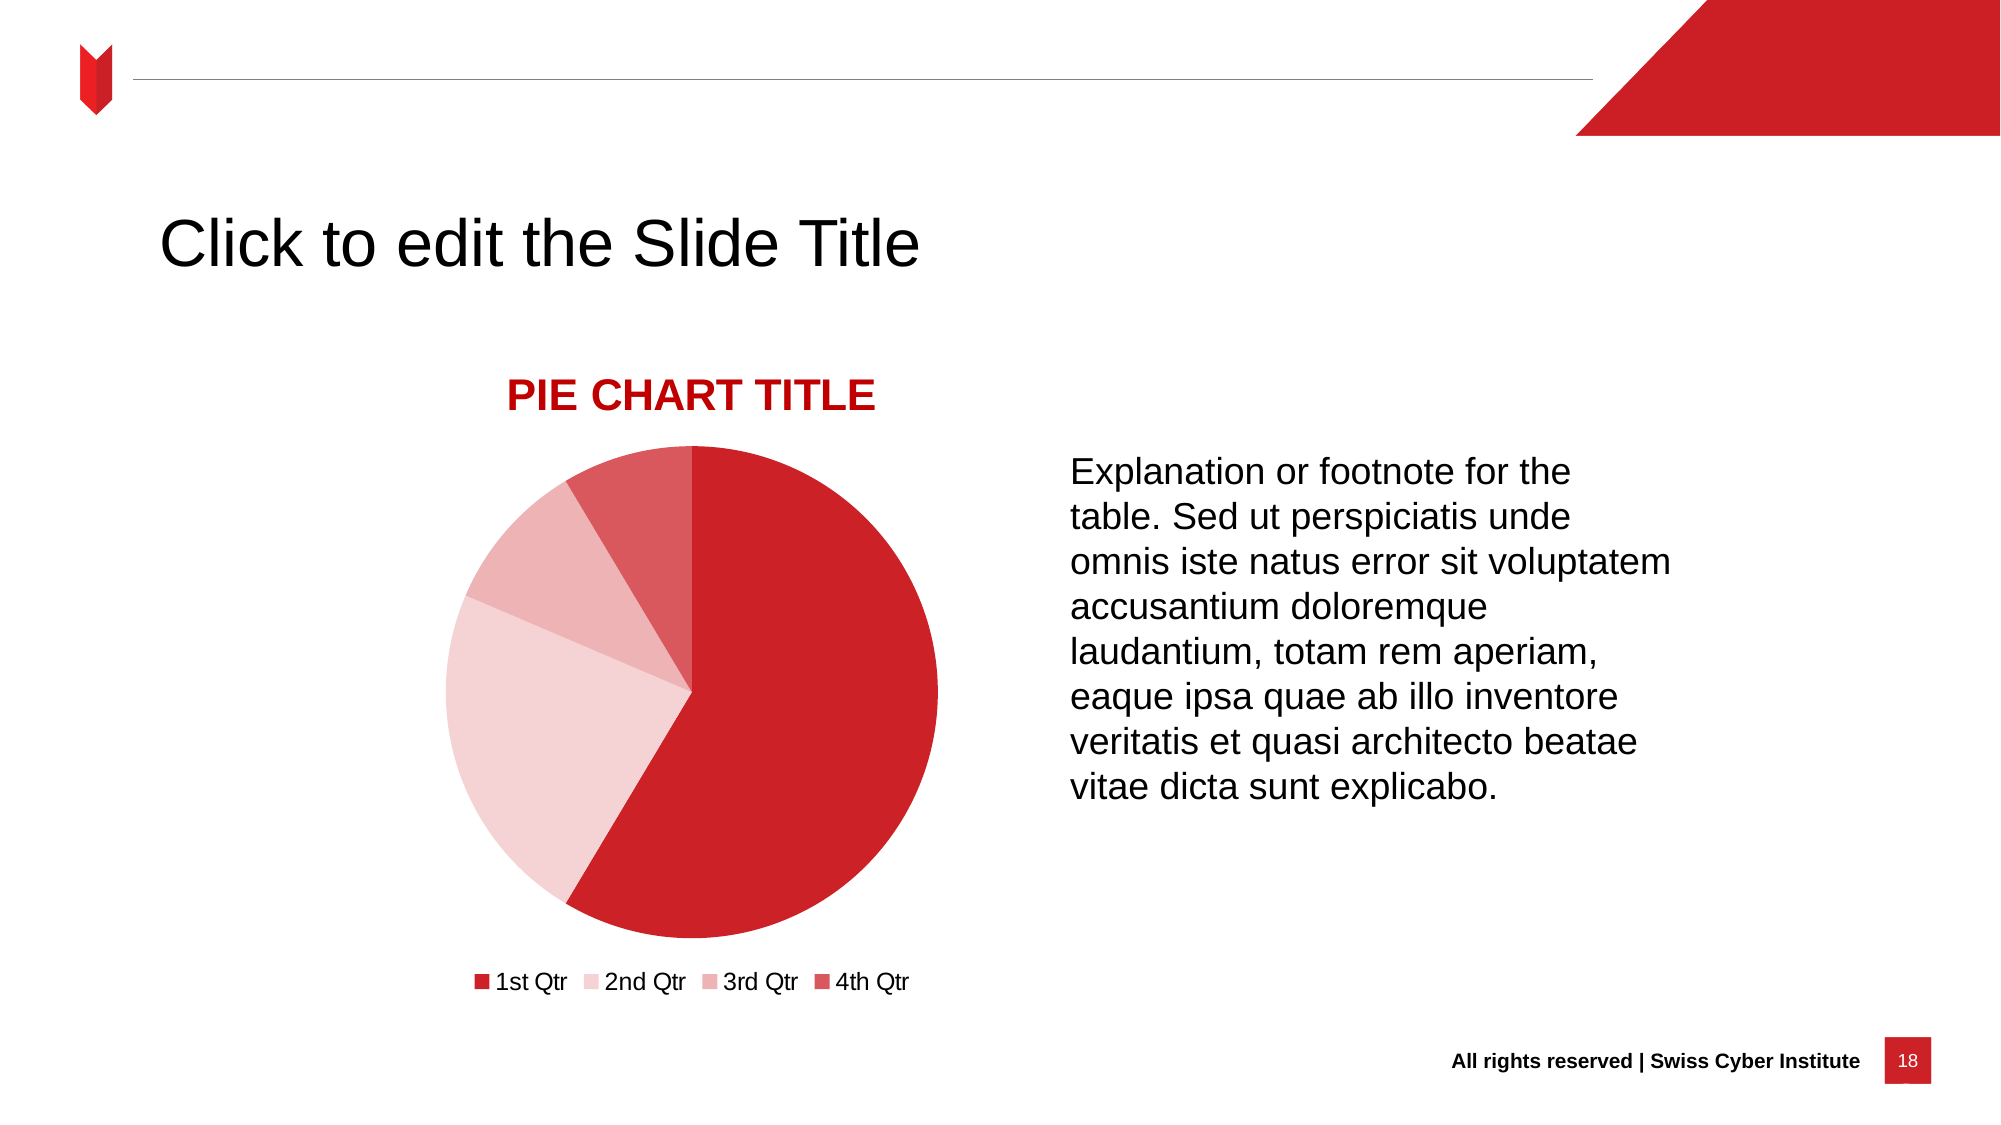

Click to edit the Slide Title

### Chart: PIE CHART TITLE

| Category | Sales |
|---|---|
| 1st Qtr | 8.2 |
| 2nd Qtr | 3.2 |
| 3rd Qtr | 1.4 |
| 4th Qtr | 1.2 |
Explanation or footnote for the table. Sed ut perspiciatis unde omnis iste natus error sit voluptatem accusantium doloremque laudantium, totam rem aperiam, eaque ipsa quae ab illo inventore veritatis et quasi architecto beatae vitae dicta sunt explicabo.
All rights reserved | Swiss Cyber Institute
18
18